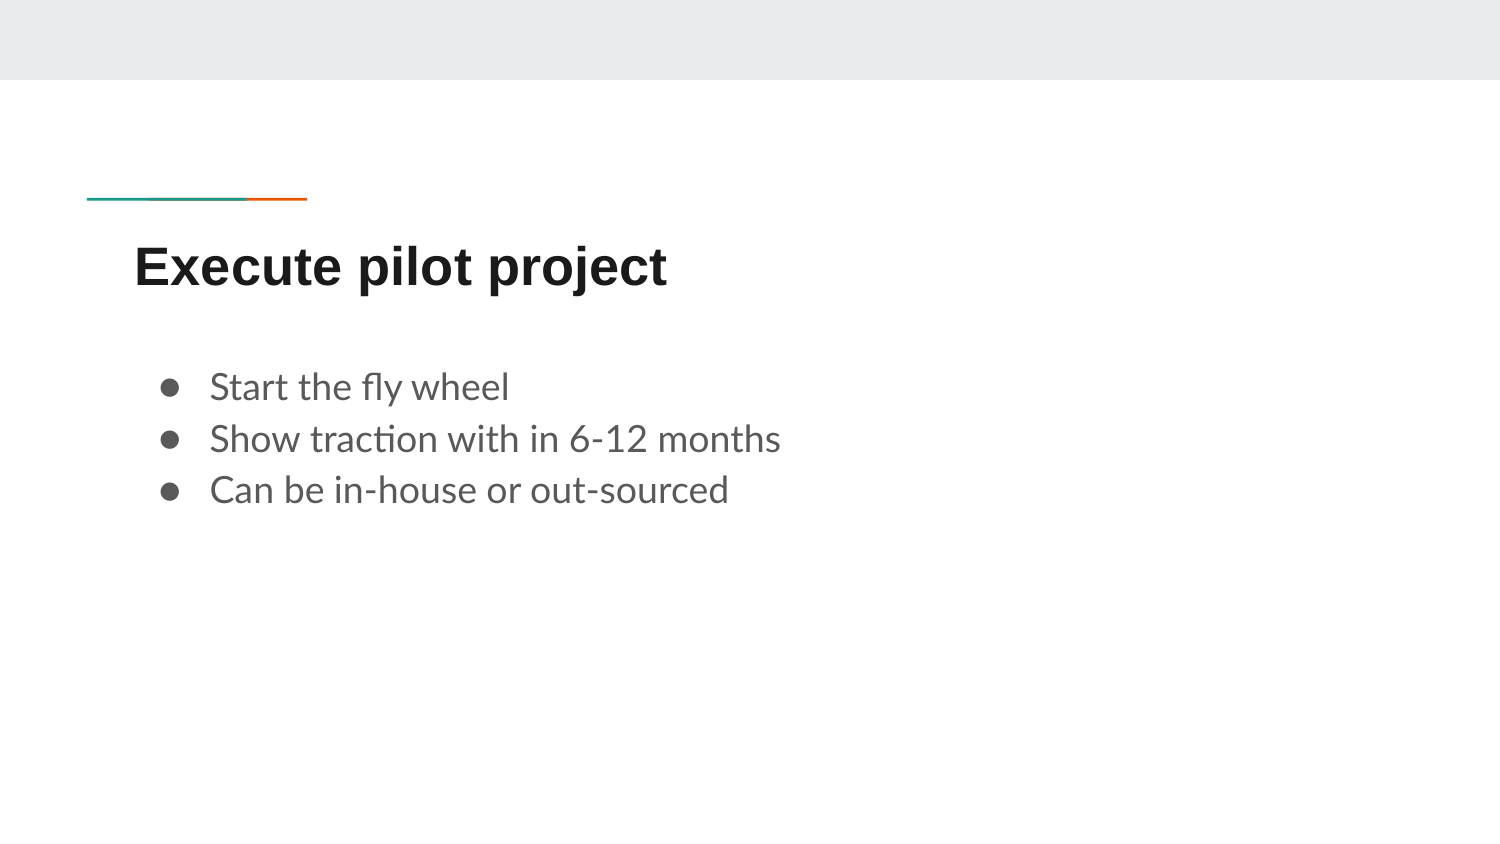

# Execute pilot project
Start the fly wheel
Show traction with in 6-12 months
Can be in-house or out-sourced